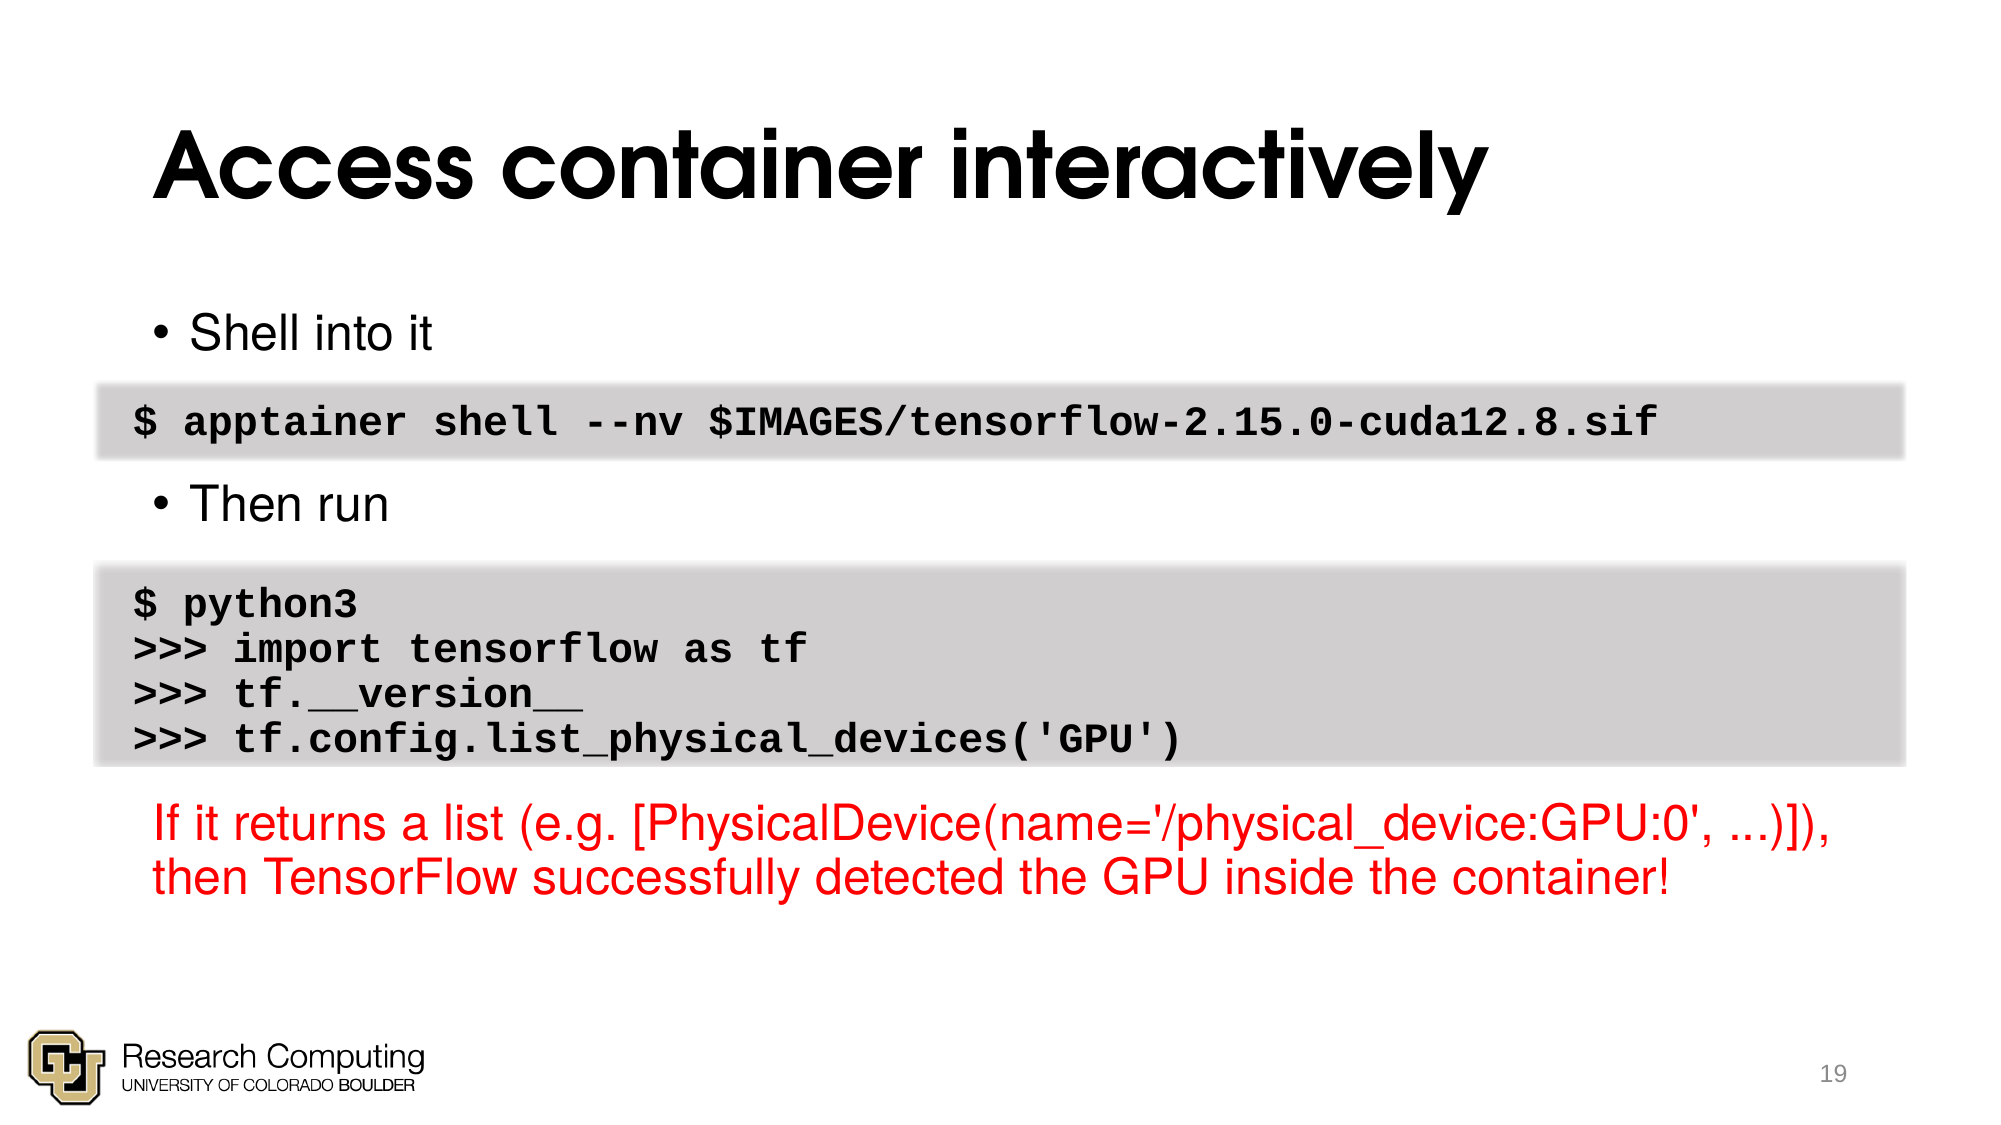

# Access container interactively
Shell into it

$ apptainer shell --nv $IMAGES/tensorflow-2.15.0-cuda12.8.sif
Then run

$ python3
>>> import tensorflow as tf
>>> tf.__version__
>>> tf.config.list_physical_devices('GPU')
If it returns a list (e.g. [PhysicalDevice(name='/physical_device:GPU:0', ...)]), then TensorFlow successfully detected the GPU inside the container!
19